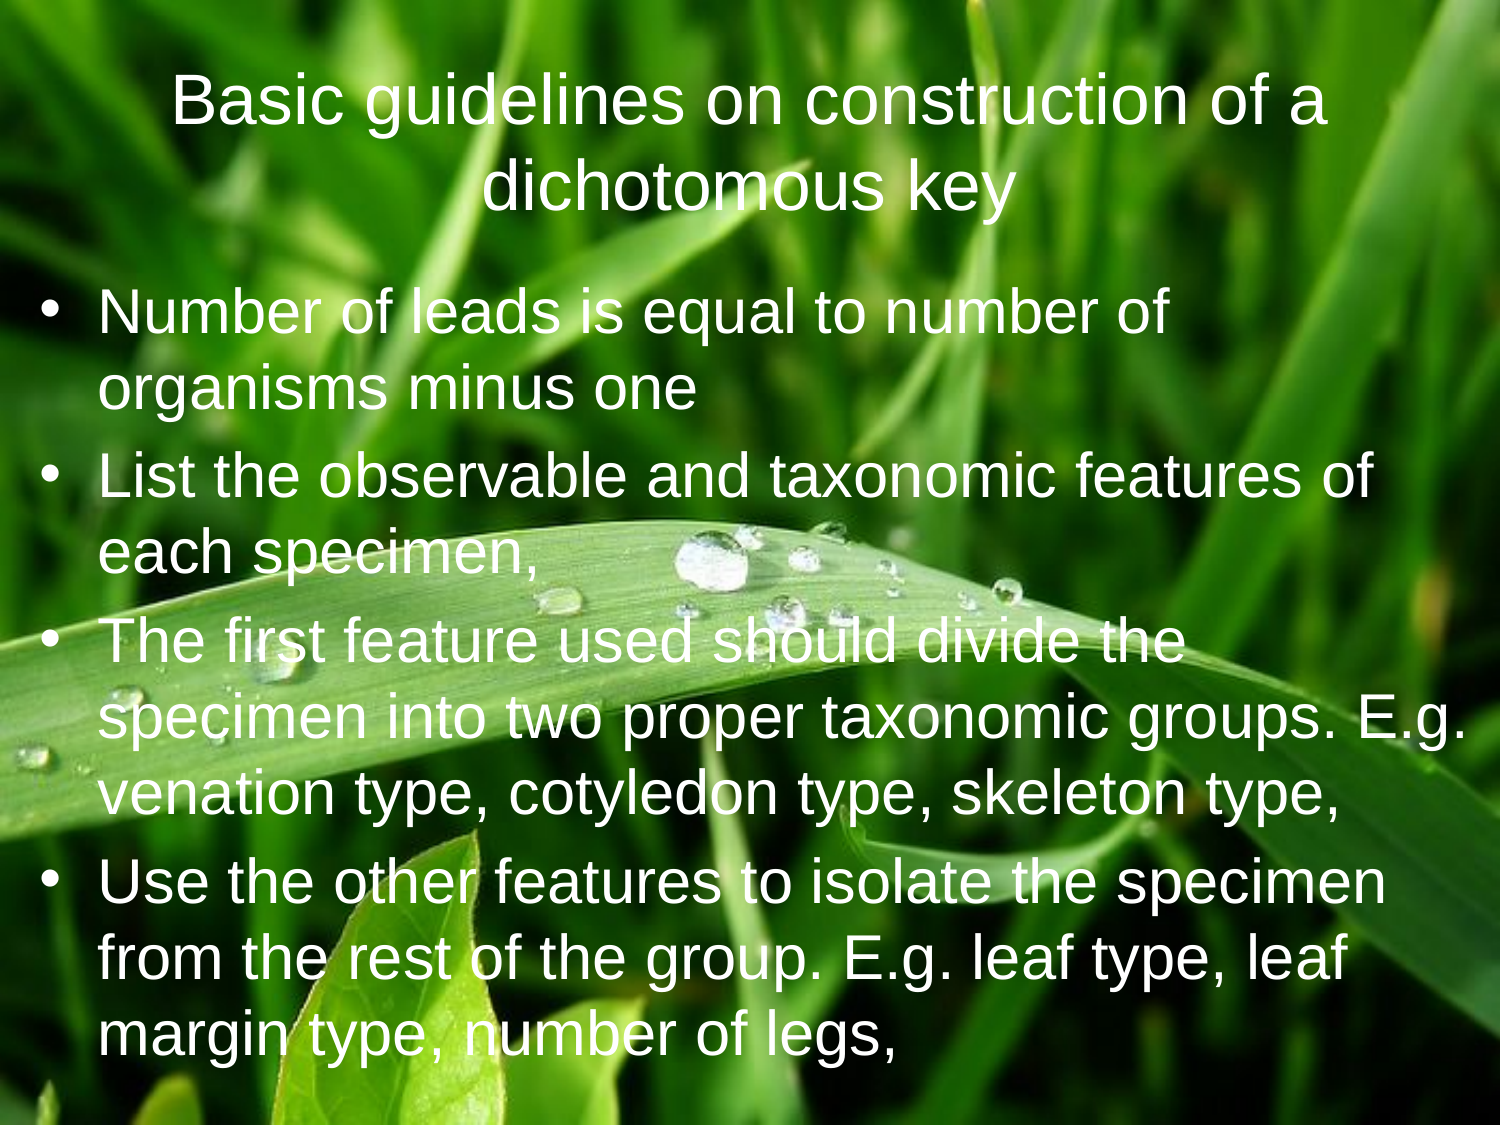

# Basic guidelines on construction of a dichotomous key
Number of leads is equal to number of organisms minus one
List the observable and taxonomic features of each specimen,
The first feature used should divide the specimen into two proper taxonomic groups. E.g. venation type, cotyledon type, skeleton type,
Use the other features to isolate the specimen from the rest of the group. E.g. leaf type, leaf margin type, number of legs,